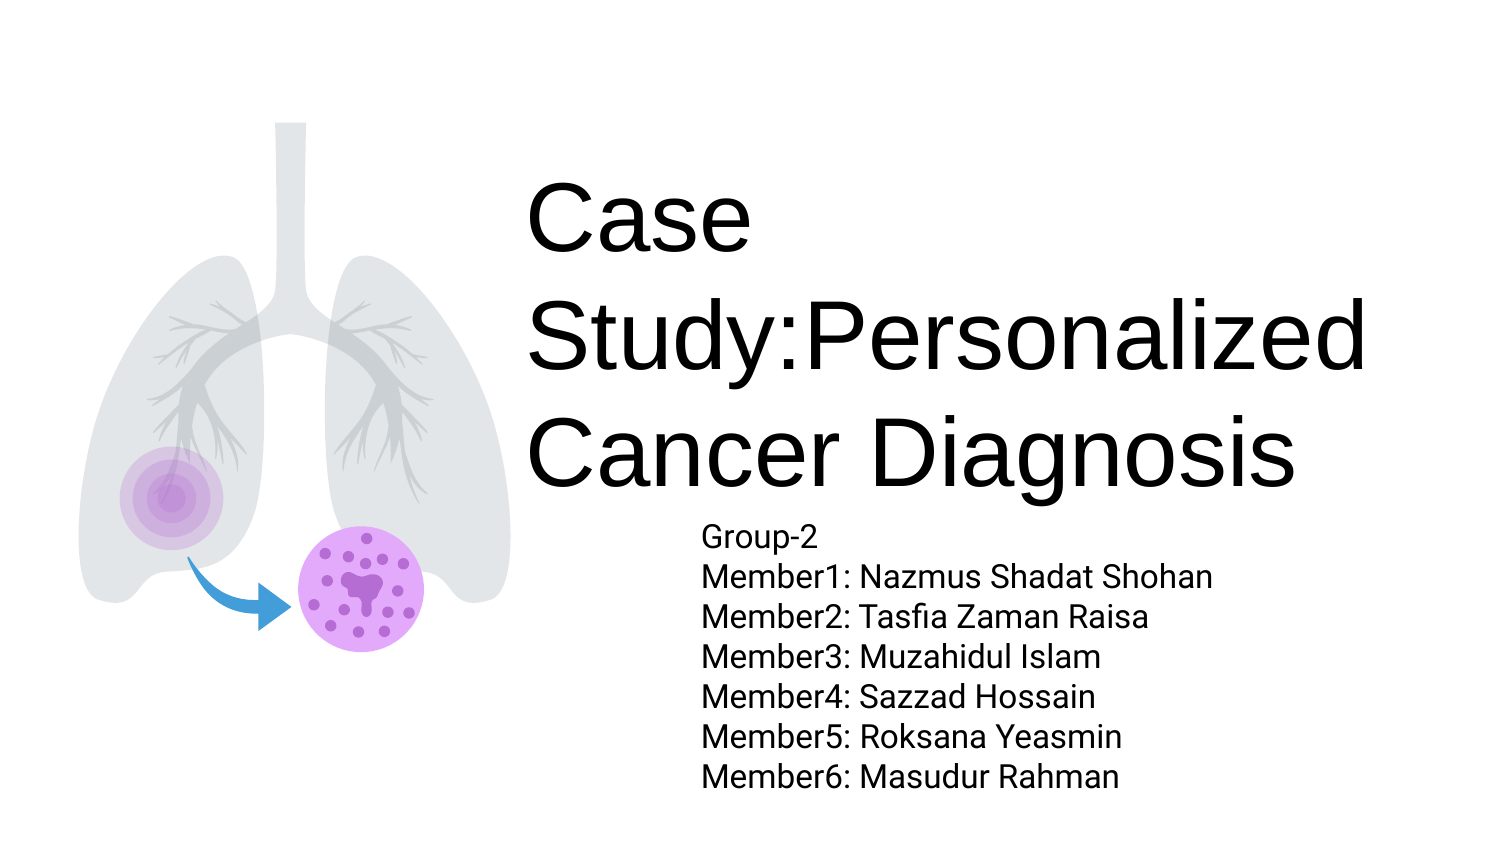

# Case Study:Personalized Cancer Diagnosis
Group-2
Member1: Nazmus Shadat Shohan
Member2: Tasfia Zaman Raisa
Member3: Muzahidul Islam
Member4: Sazzad Hossain
Member5: Roksana Yeasmin
Member6: Masudur Rahman